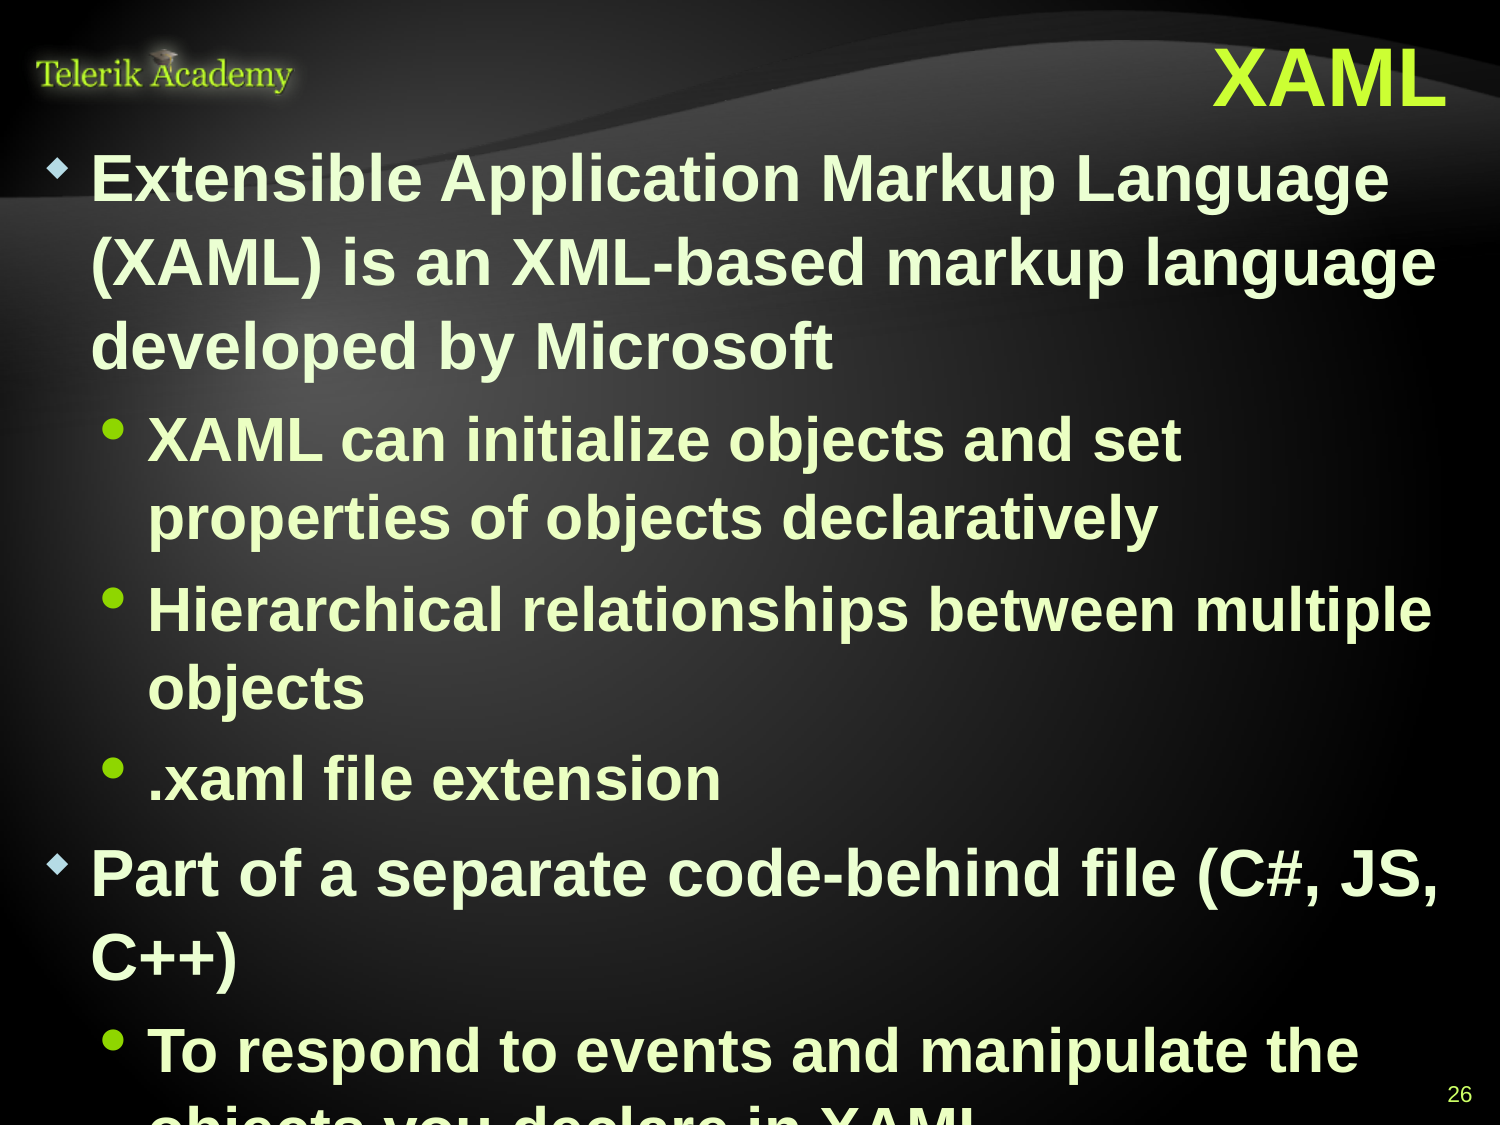

# XAML
Extensible Application Markup Language (XAML) is an XML-based markup language developed by Microsoft
XAML can initialize objects and set properties of objects declaratively
Hierarchical relationships between multiple objects
.xaml file extension
Part of a separate code-behind file (C#, JS, C++)
To respond to events and manipulate the objects you declare in XAML
26